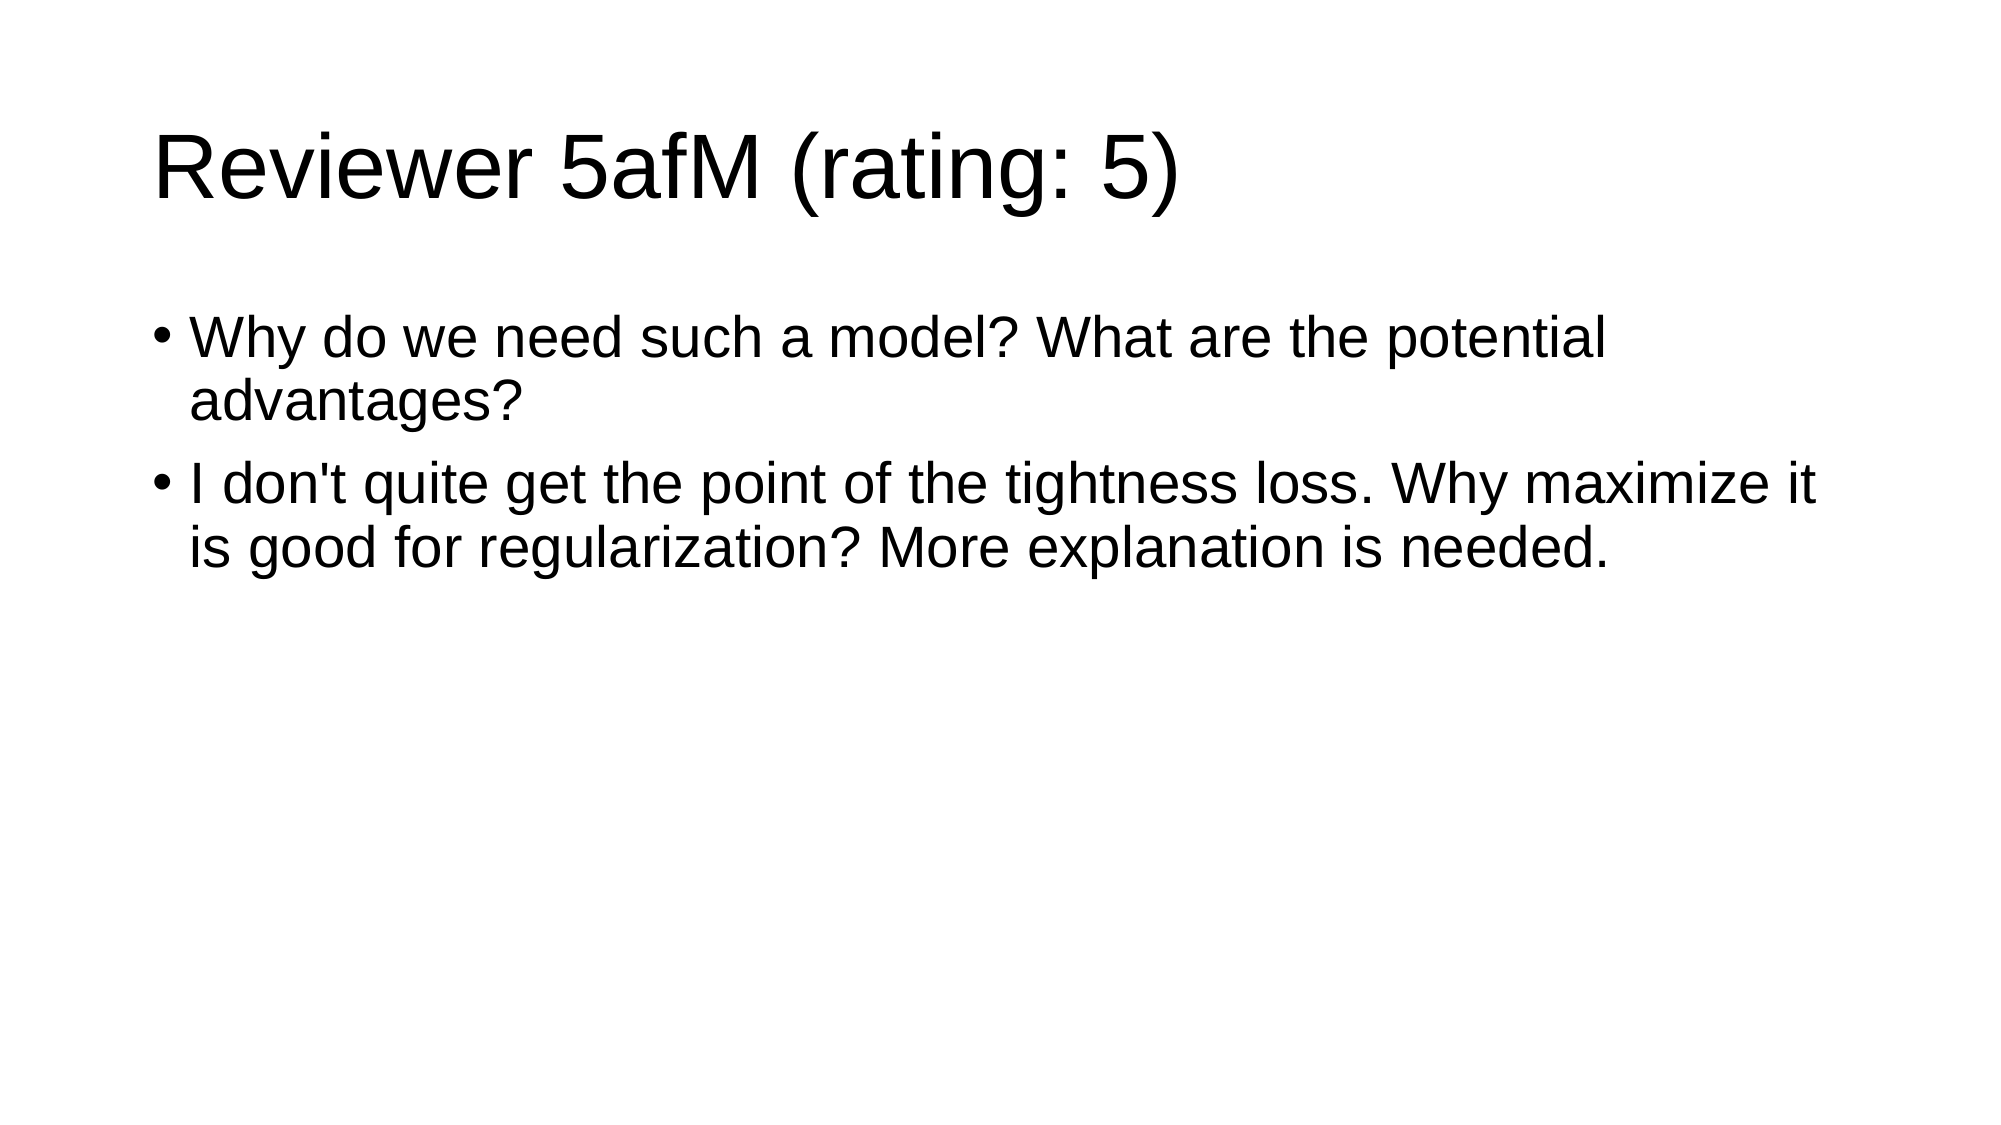

# Reviewer 5afM (rating: 5)
Why do we need such a model? What are the potential advantages?
I don't quite get the point of the tightness loss. Why maximize it is good for regularization? More explanation is needed.